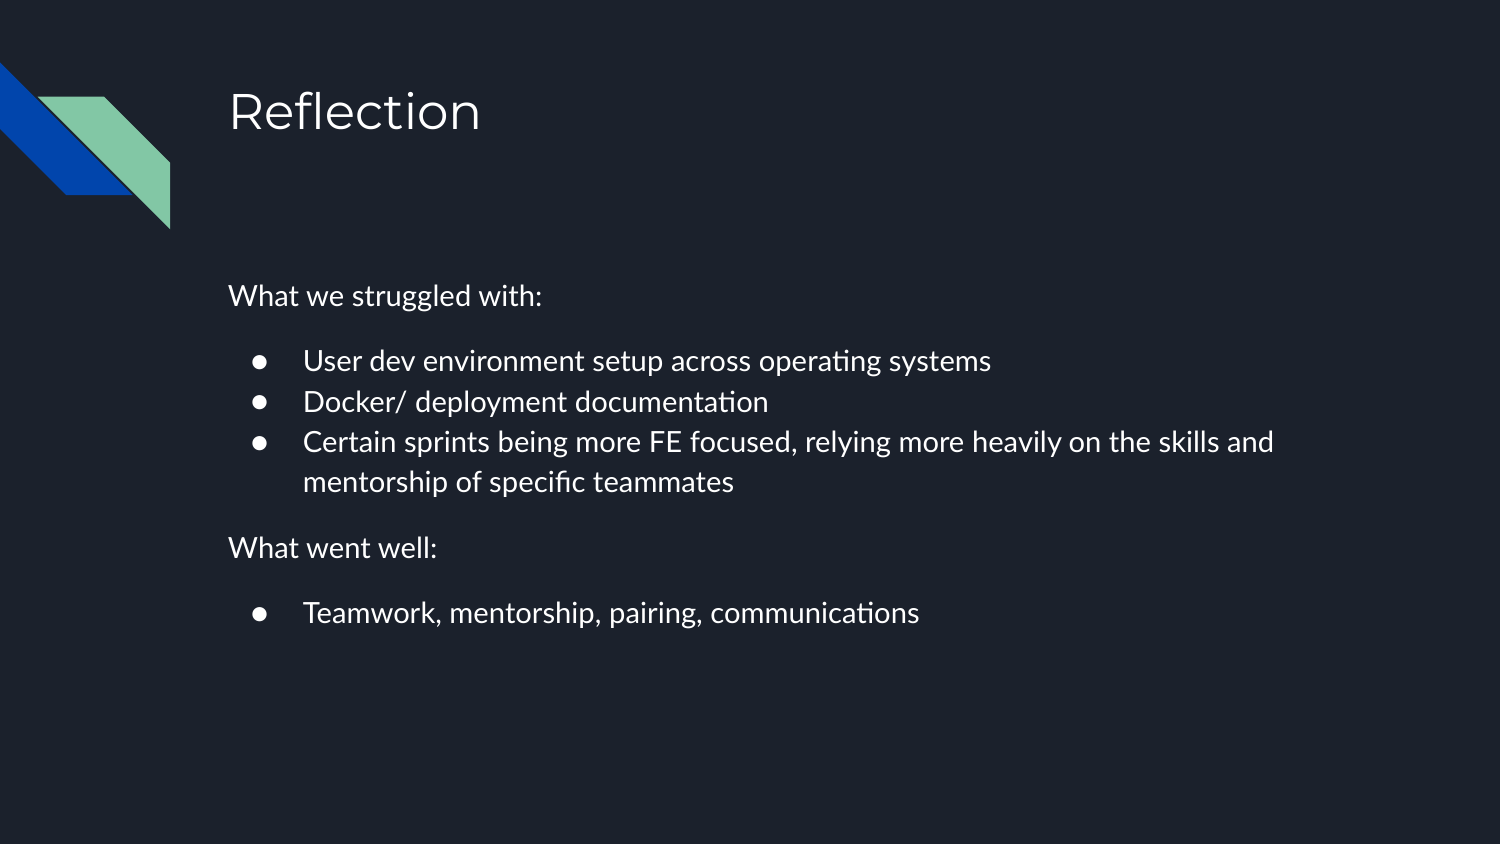

# Reflection
What we struggled with:
User dev environment setup across operating systems
Docker/ deployment documentation
Certain sprints being more FE focused, relying more heavily on the skills and mentorship of specific teammates
What went well:
Teamwork, mentorship, pairing, communications